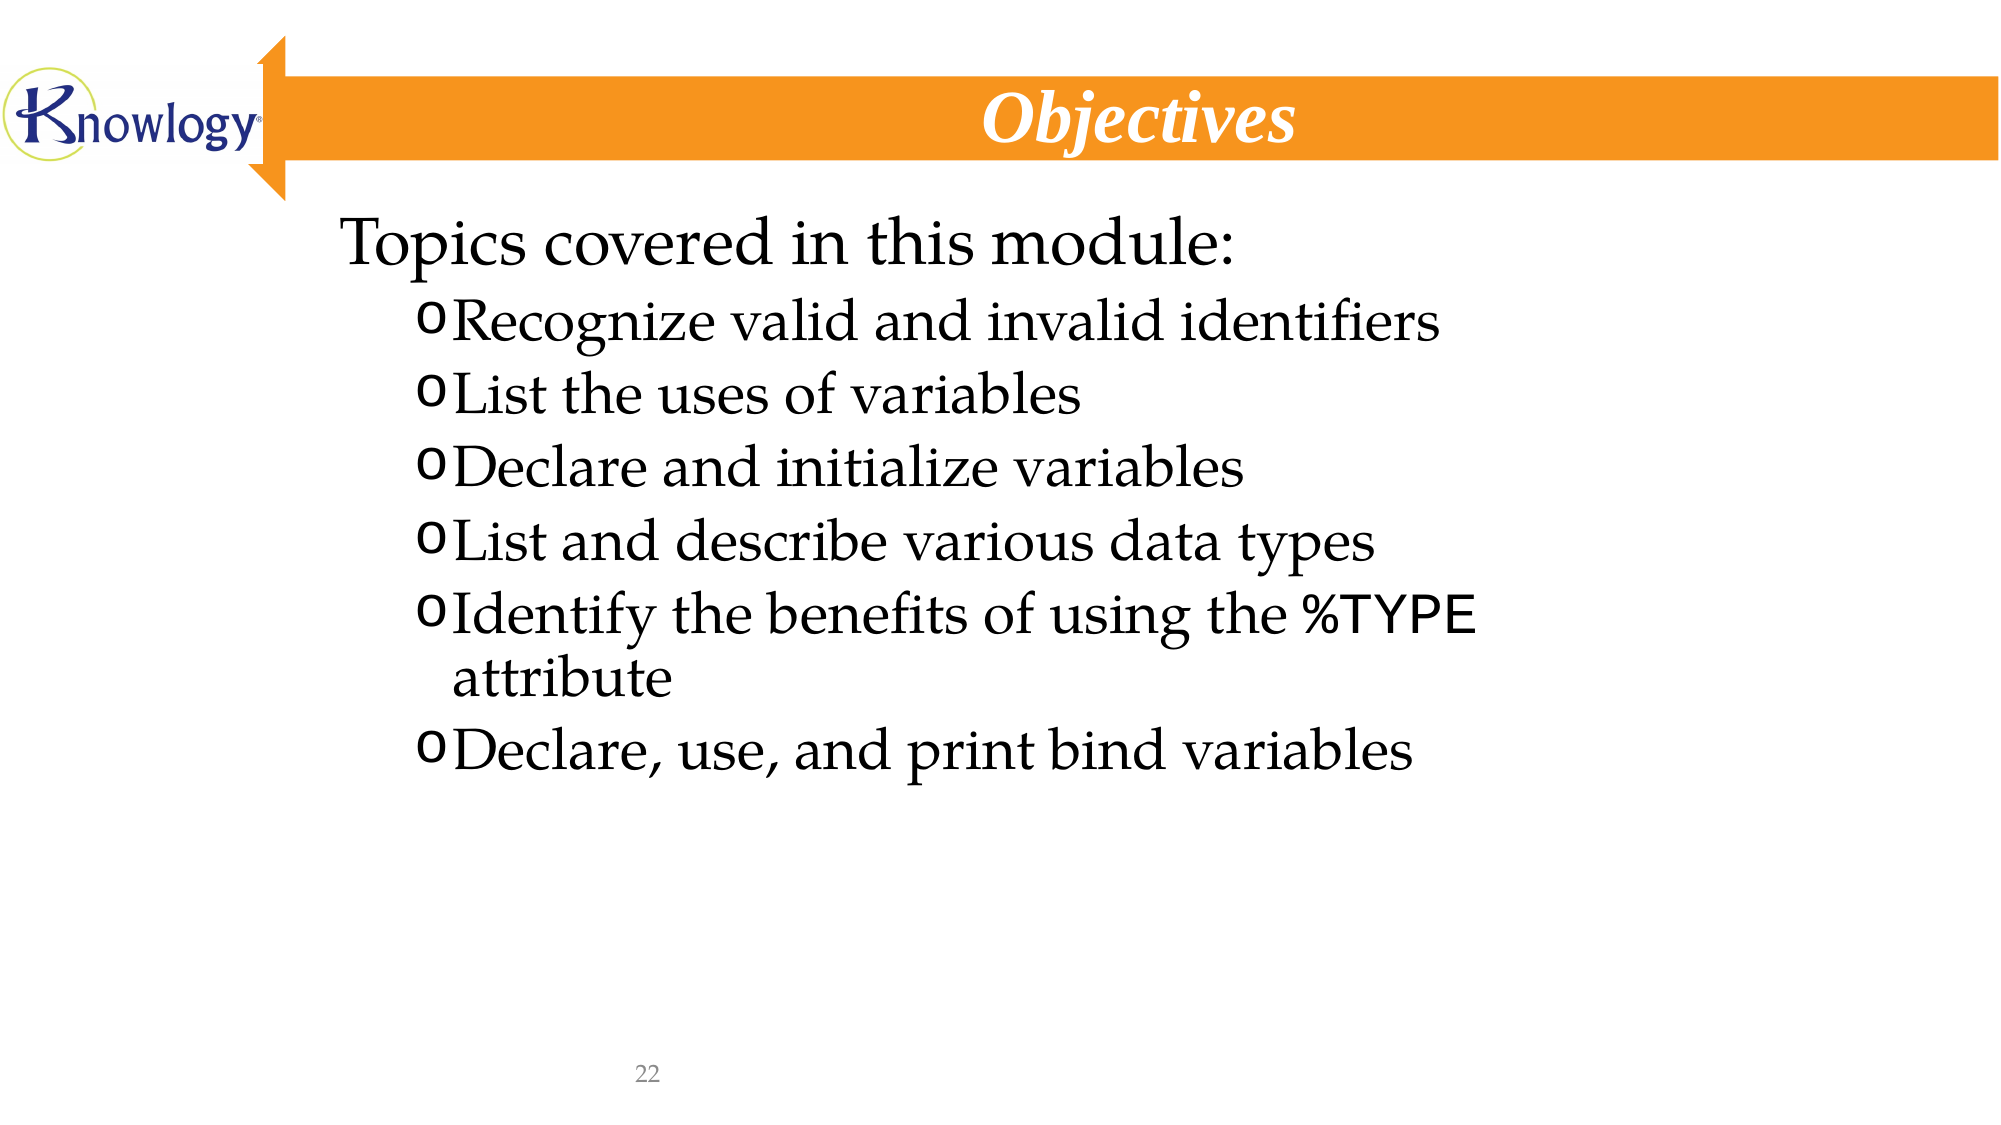

# Objectives
Topics covered in this module:
Recognize valid and invalid identifiers
List the uses of variables
Declare and initialize variables
List and describe various data types
Identify the benefits of using the %TYPE attribute
Declare, use, and print bind variables
22